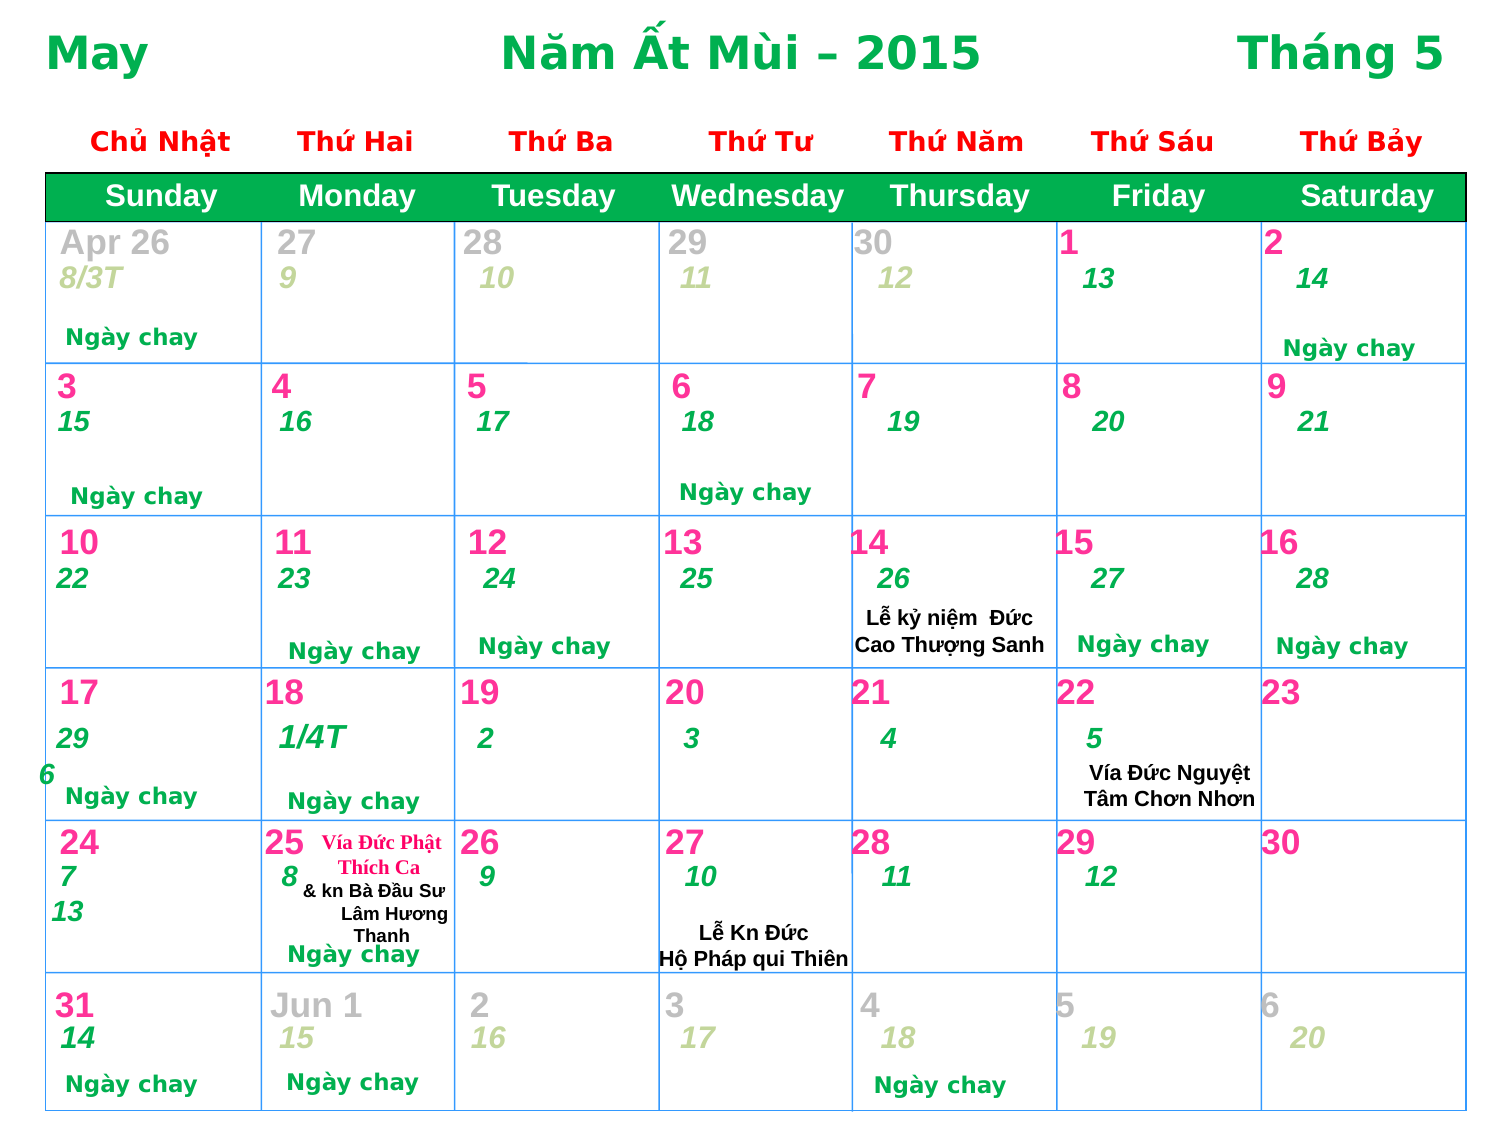

May                      Năm Ất Mùi – 2015                Tháng 5
        Chủ Nhật       Thứ Hai          Thứ Ba          Thứ Tư        Thứ Năm       Thứ Sáu         Thứ Bảy
Monday
Tuesday
Wednesday
Thursday
Friday
Saturday
Sunday

Apr 26           27               28                 29               30                 1                   2

8/3T                  9                     10                   11                   12                   13                      14
Ngày chay
Ngày chay
3                    4                  5                   6                 7                   8                   9

 15                       16                    17                     18                     19                     20                     21
Ngày chay
Ngày chay
10                  11                12                13               14                 15                 16

  22                       23                     24                    25                    26                      27                     28
Lễ kỷ niệm  Đức
Cao Thượng Sanh
Ngày chay
Ngày chay
Ngày chay
Ngày chay
17                 18                19                 20               21                 22                 23

  29                       1/4T                2                       3                      4                       5                        6
Vía Đức Nguyệt
Tâm Chơn Nhơn
Ngày chay
Ngày chay
24                 25                26                 27               28                 29                 30

Vía Đức Phật Thích Ca
& kn Bà Đầu Sư         Lâm Hương Thanh
 7                         8                      9                       10                    11                     12                      13
Lễ Kn Đức
Hộ Pháp qui Thiên
Ngày chay

31                  Jun 1           2                  3                  4                  5                   6
14                     15                  16                    17                   18                   19                    20

Ngày chay
Ngày chay
Ngày chay